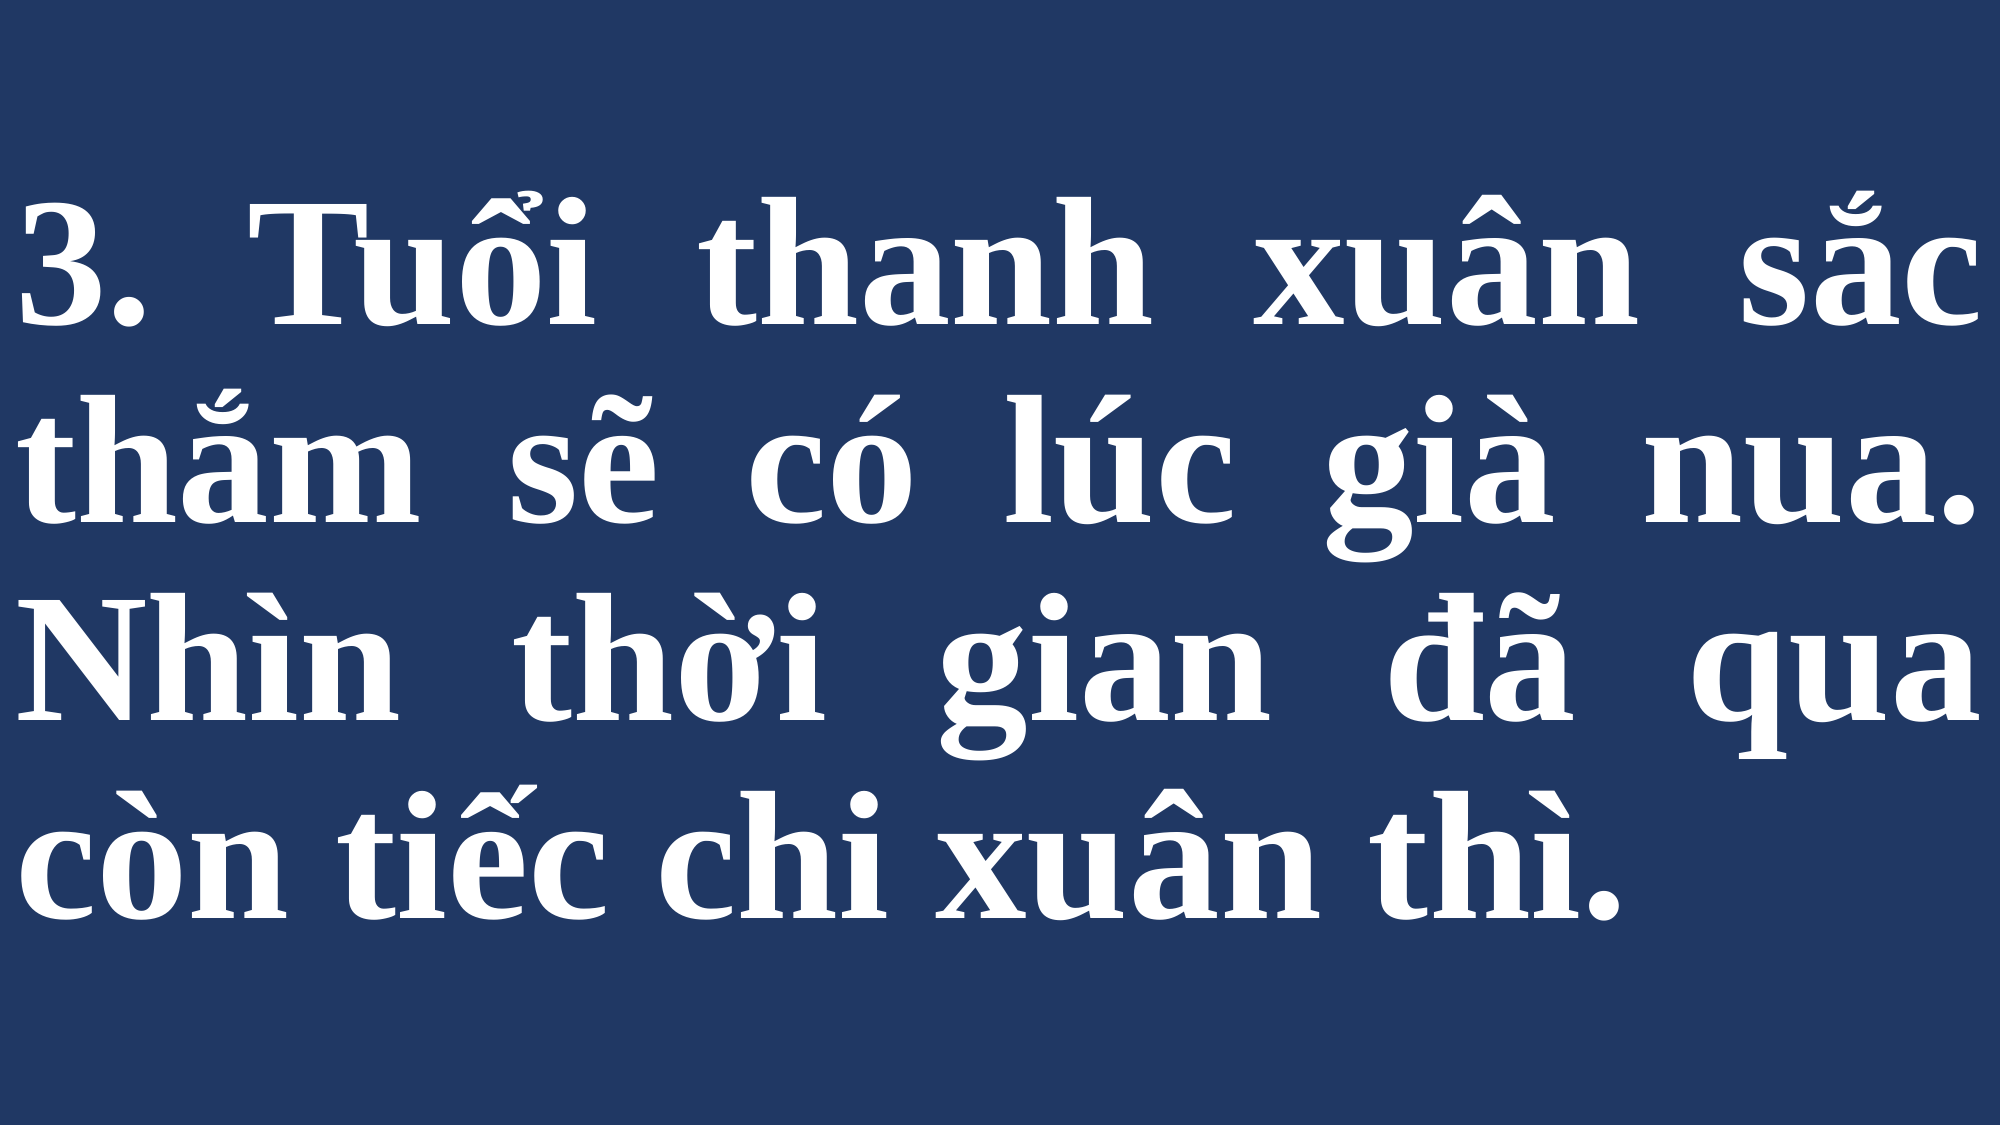

# 3. Tuổi thanh xuân sắc thắm sẽ có lúc già nua. Nhìn thời gian đã qua còn tiếc chi xuân thì.